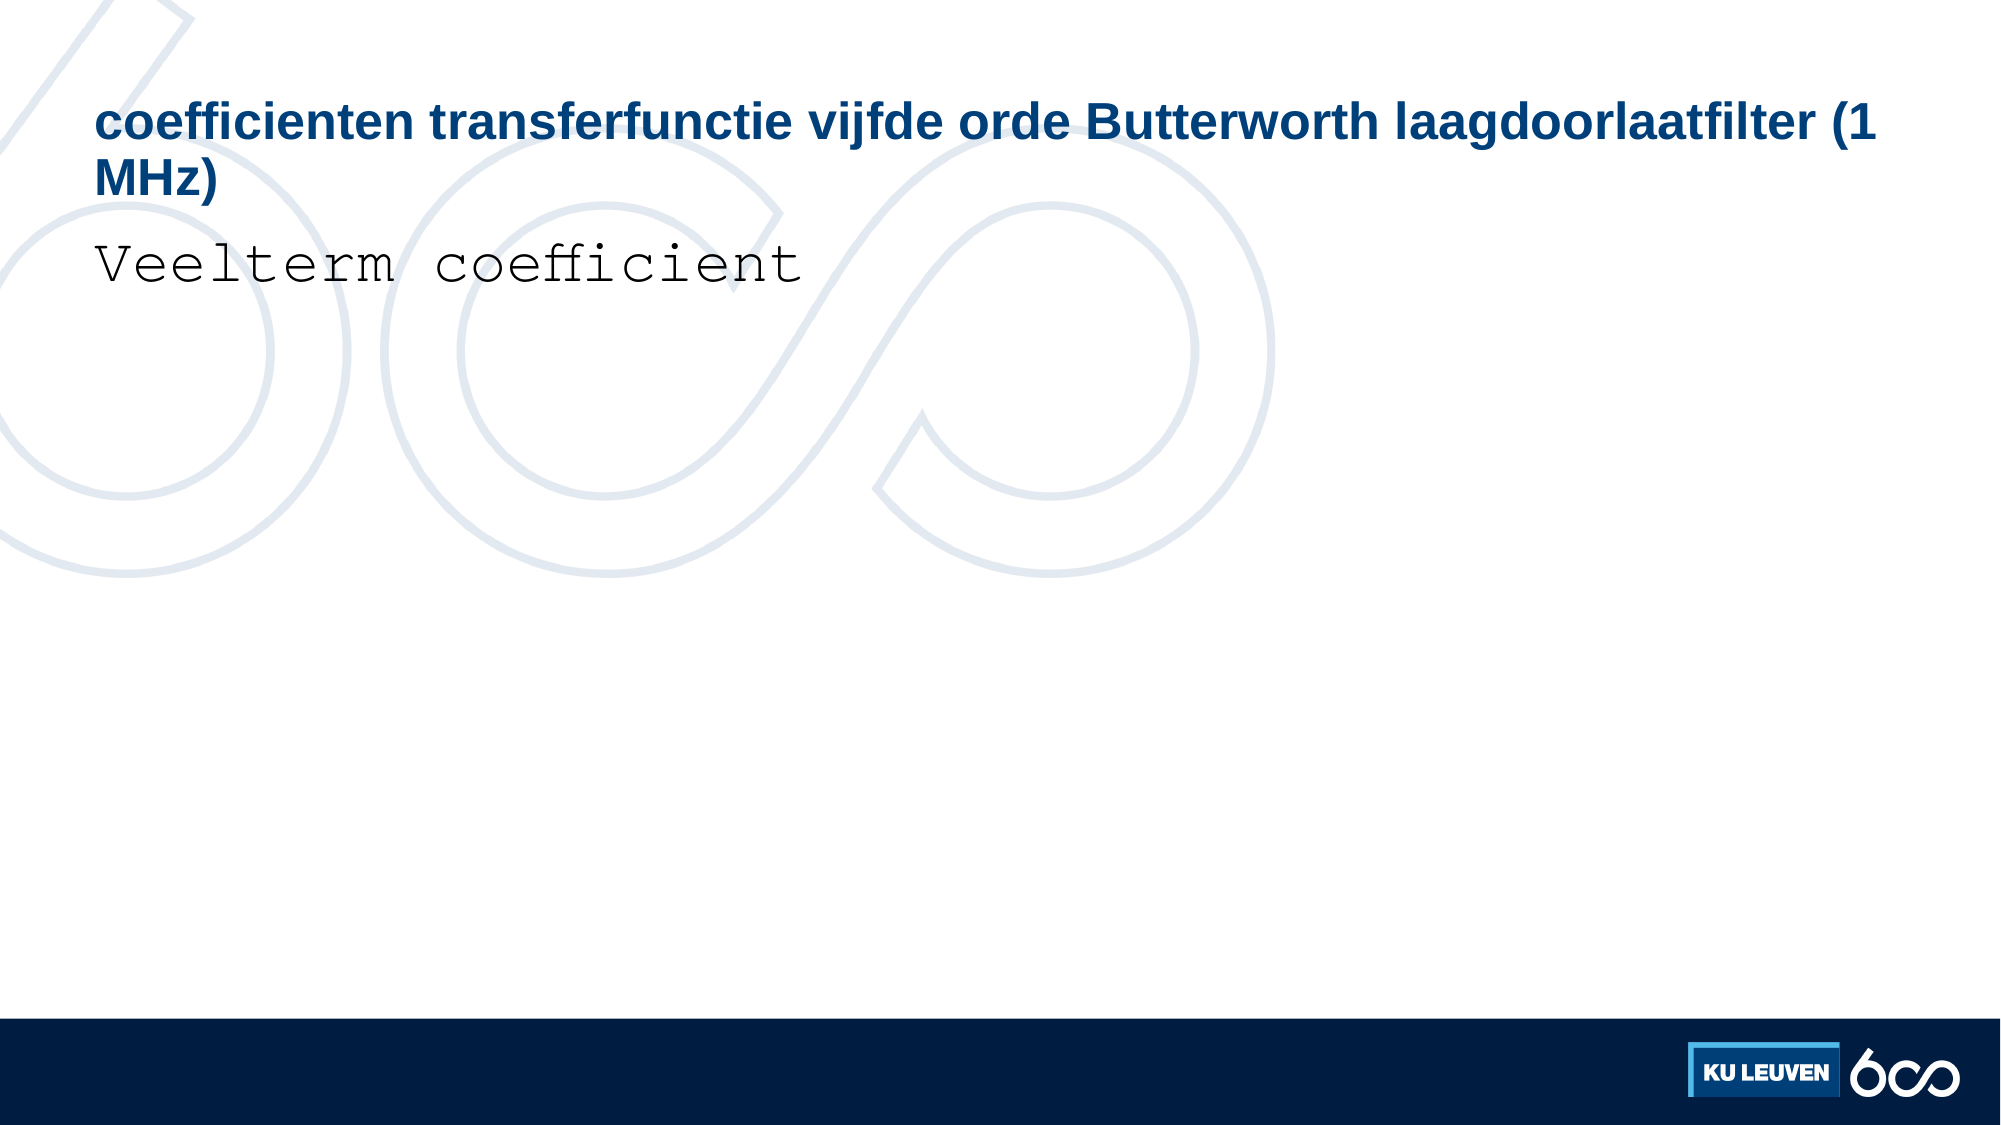

# coefficienten transferfunctie vijfde orde Butterworth laagdoorlaatfilter (1 MHz)
Veelterm coefficient